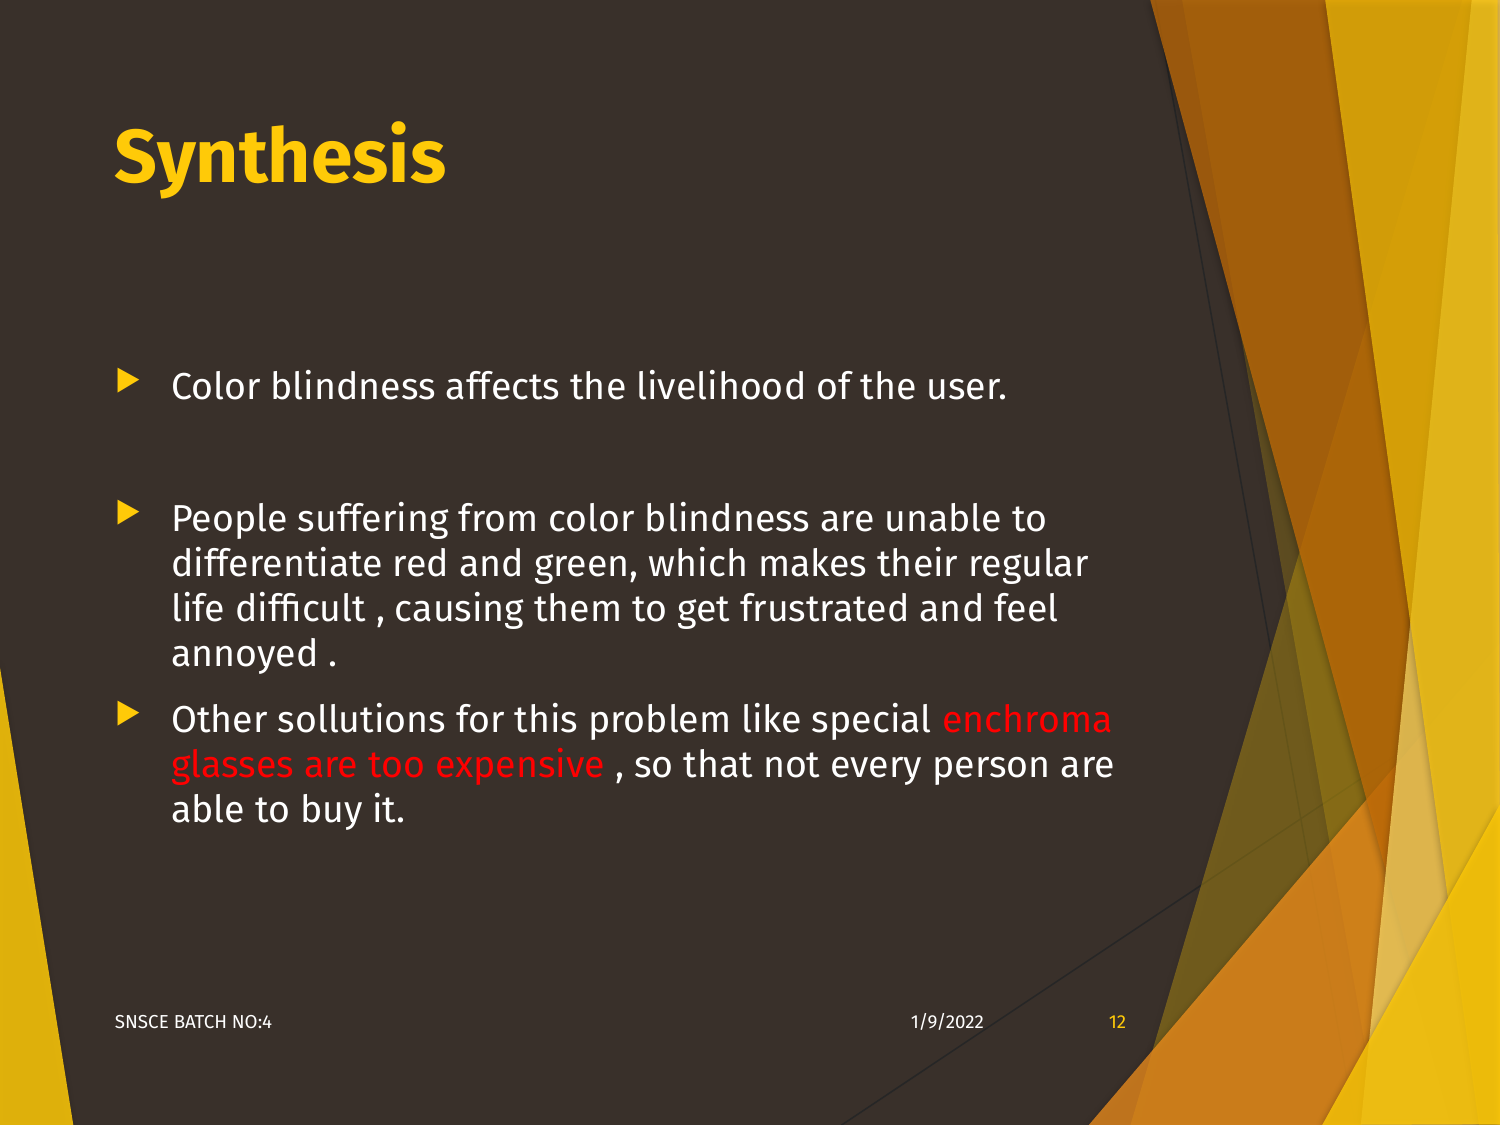

# Synthesis
Color blindness affects the livelihood of the user.

People suffering from color blindness are unable to differentiate red and green, which makes their regular life difficult , causing them to get frustrated and feel annoyed .
Other sollutions for this problem like special enchroma glasses are too expensive , so that not every person are able to buy it.

SNSCE BATCH NO:4
1/9/2022
12